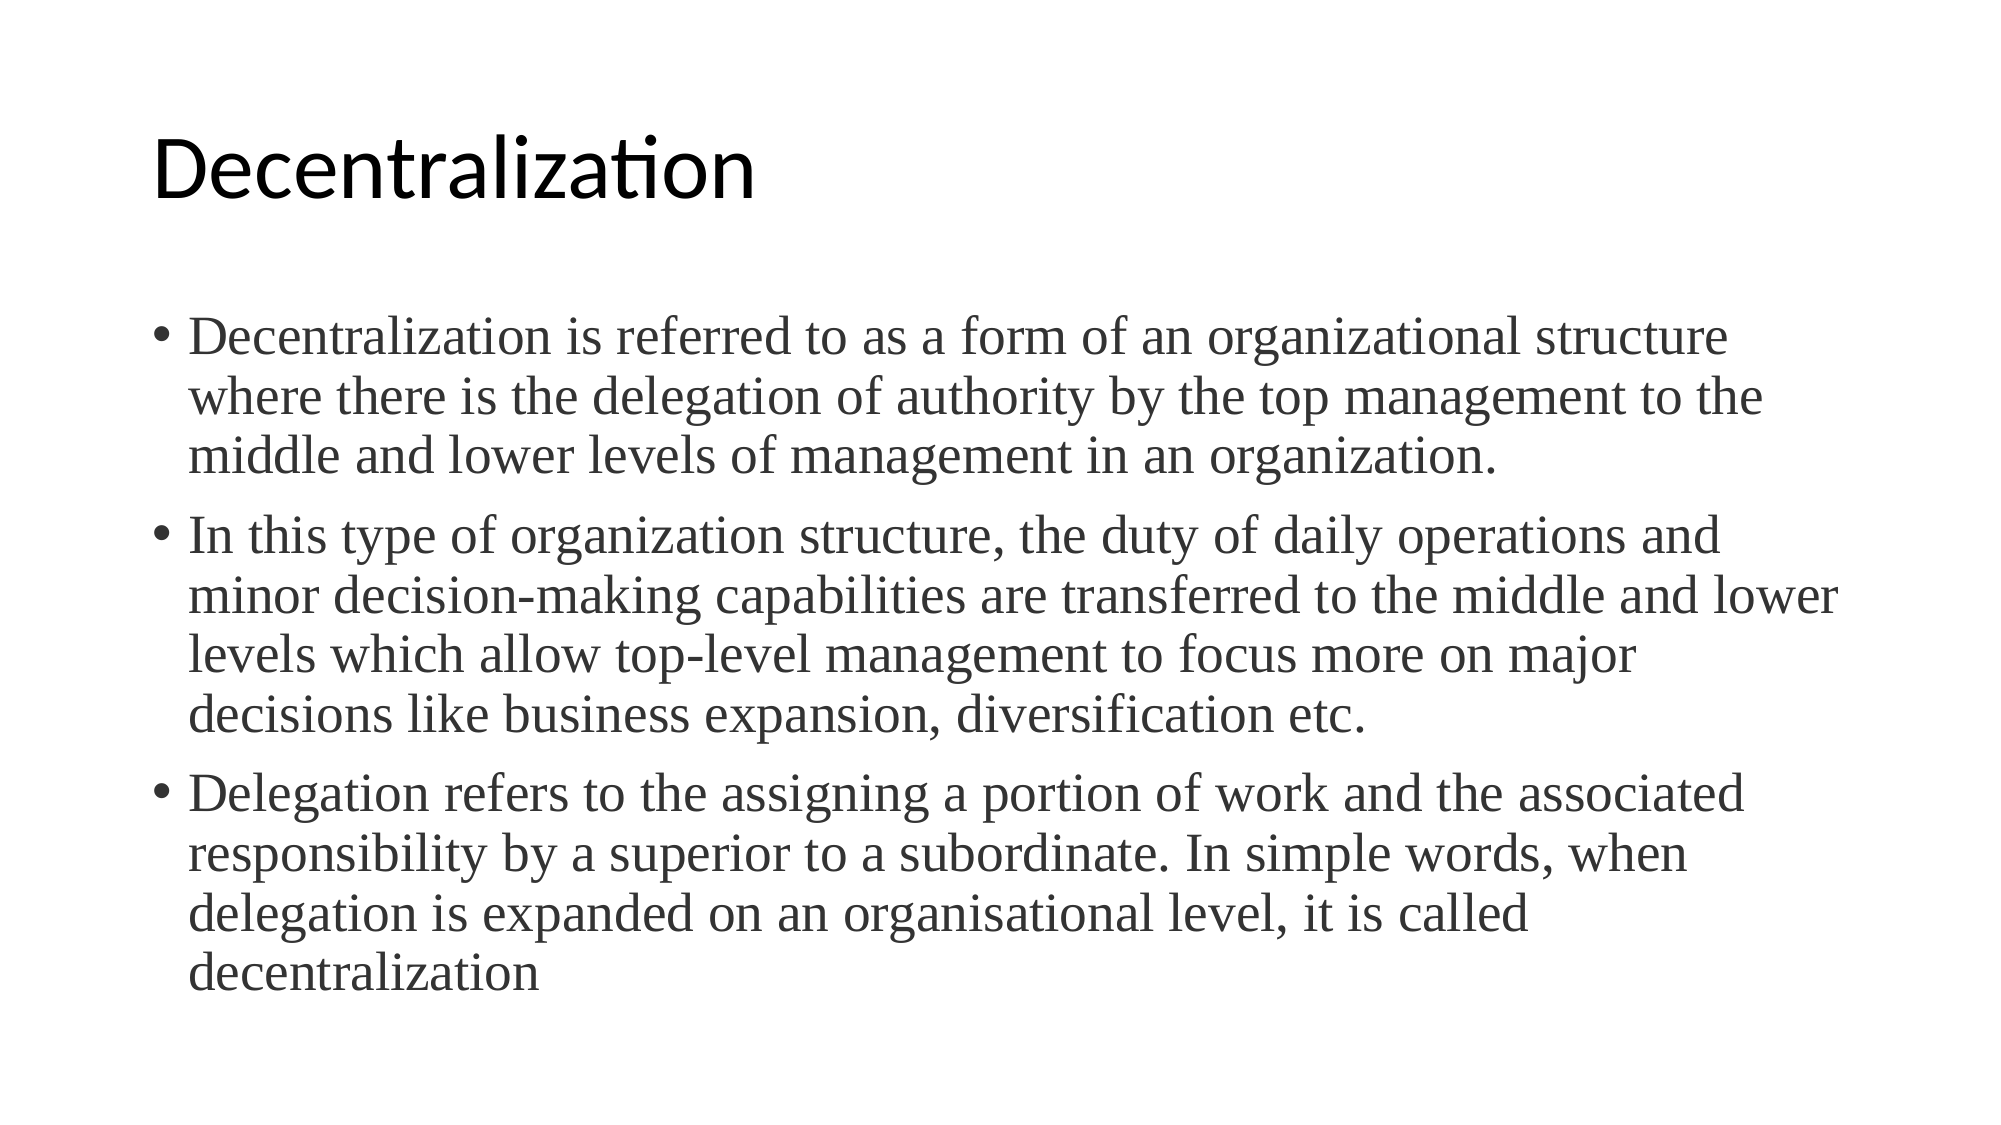

# Decentralization
Decentralization is referred to as a form of an organizational structure where there is the delegation of authority by the top management to the middle and lower levels of management in an organization.
In this type of organization structure, the duty of daily operations and minor decision-making capabilities are transferred to the middle and lower levels which allow top-level management to focus more on major decisions like business expansion, diversification etc.
Delegation refers to the assigning a portion of work and the associated responsibility by a superior to a subordinate. In simple words, when delegation is expanded on an organisational level, it is called decentralization